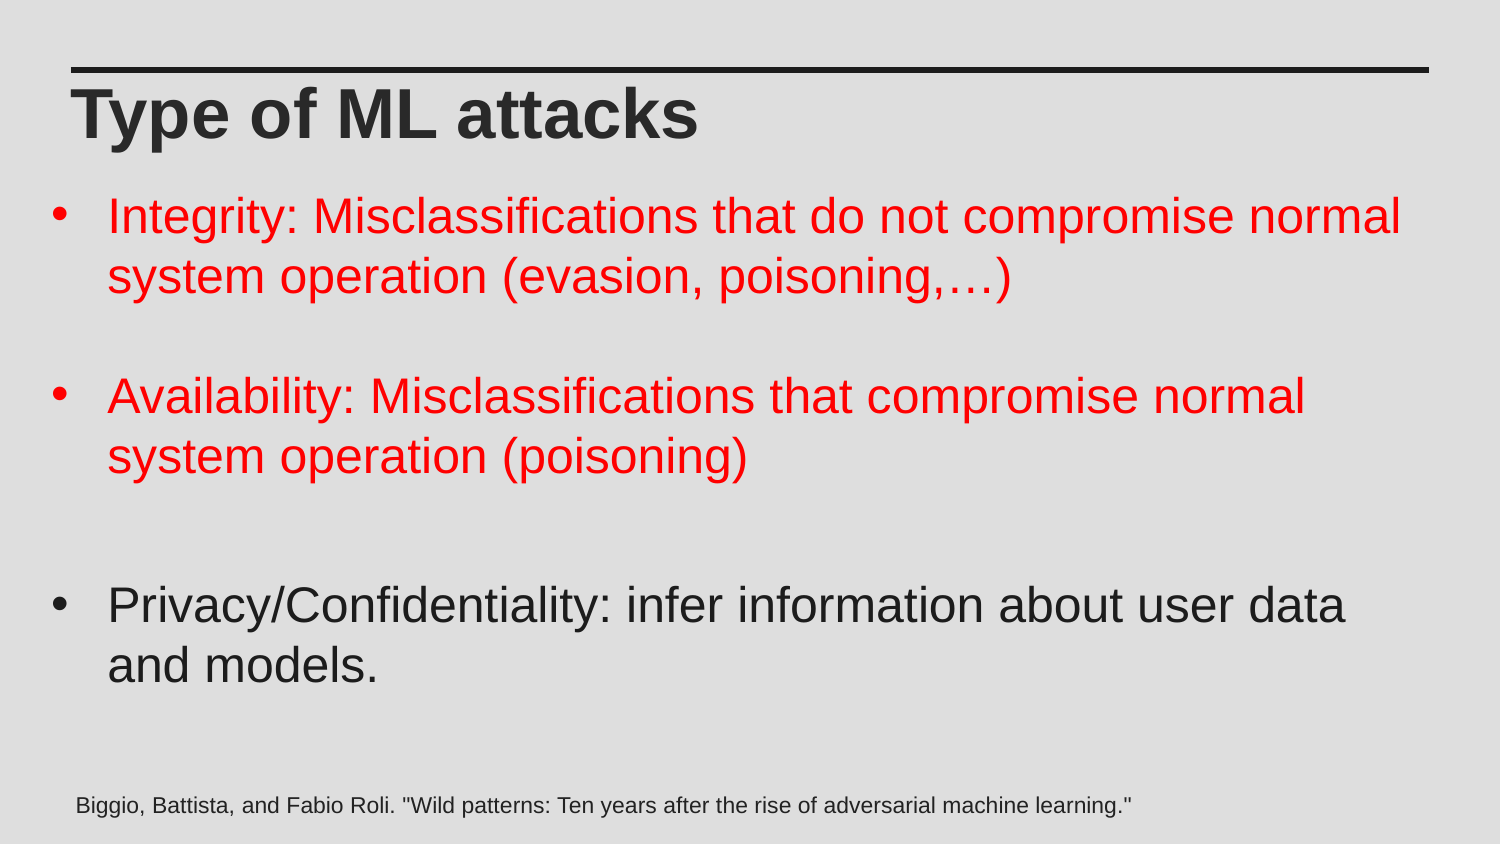

Type of ML attacks
Integrity: Misclassifications that do not compromise normal system operation (evasion, poisoning,…)

Availability: Misclassifications that compromise normal system operation (poisoning)

Privacy/Confidentiality: infer information about user data and models.

|  |
| --- |
Biggio, Battista, and Fabio Roli. "Wild patterns: Ten years after the rise of adversarial machine learning."